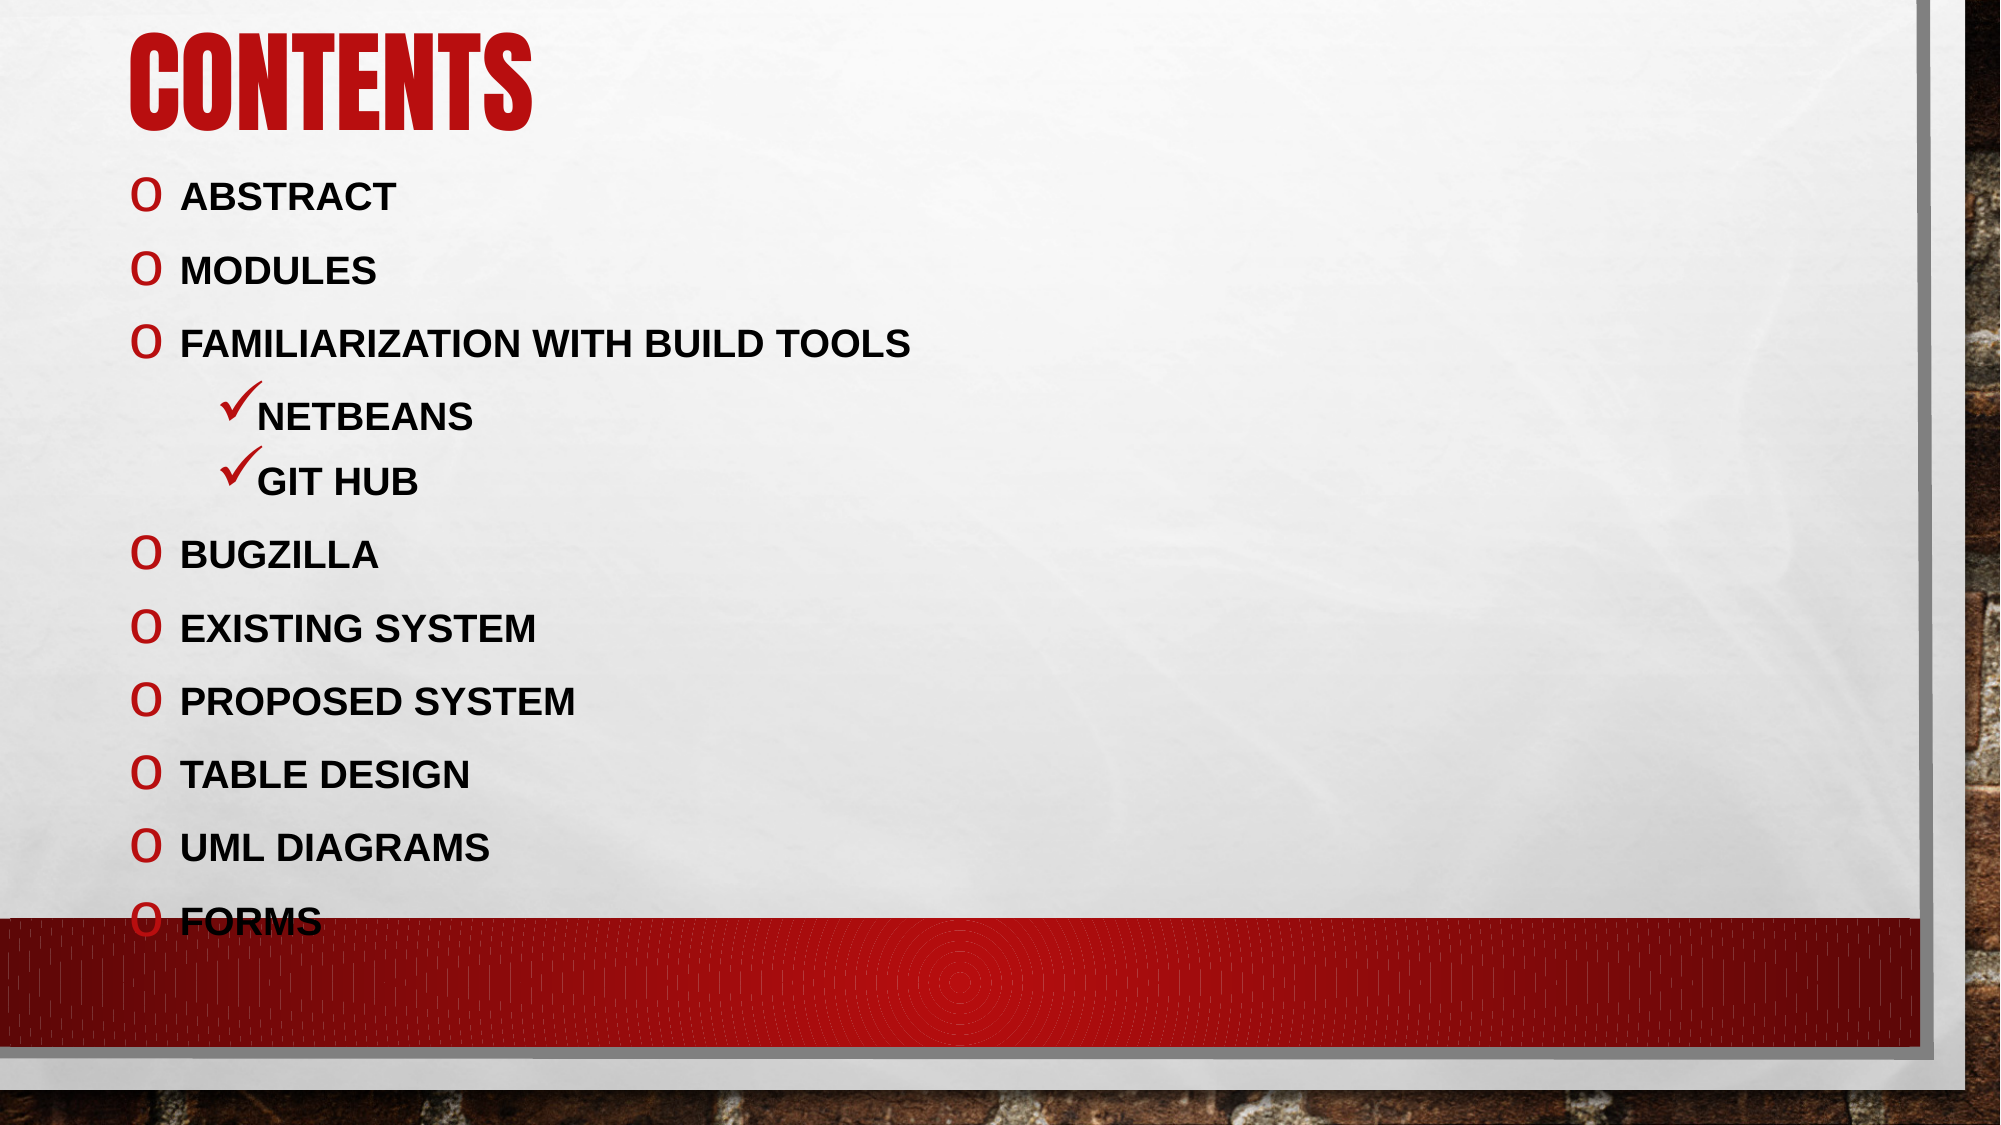

# Contents
Abstract
Modules
Familiarization with build tools
NETBEANS
GIT hub
Bugzilla
EXISTING SYSTEM
PROPOSED SYSTEM
Table Design
UML DIAGRAMS
Forms